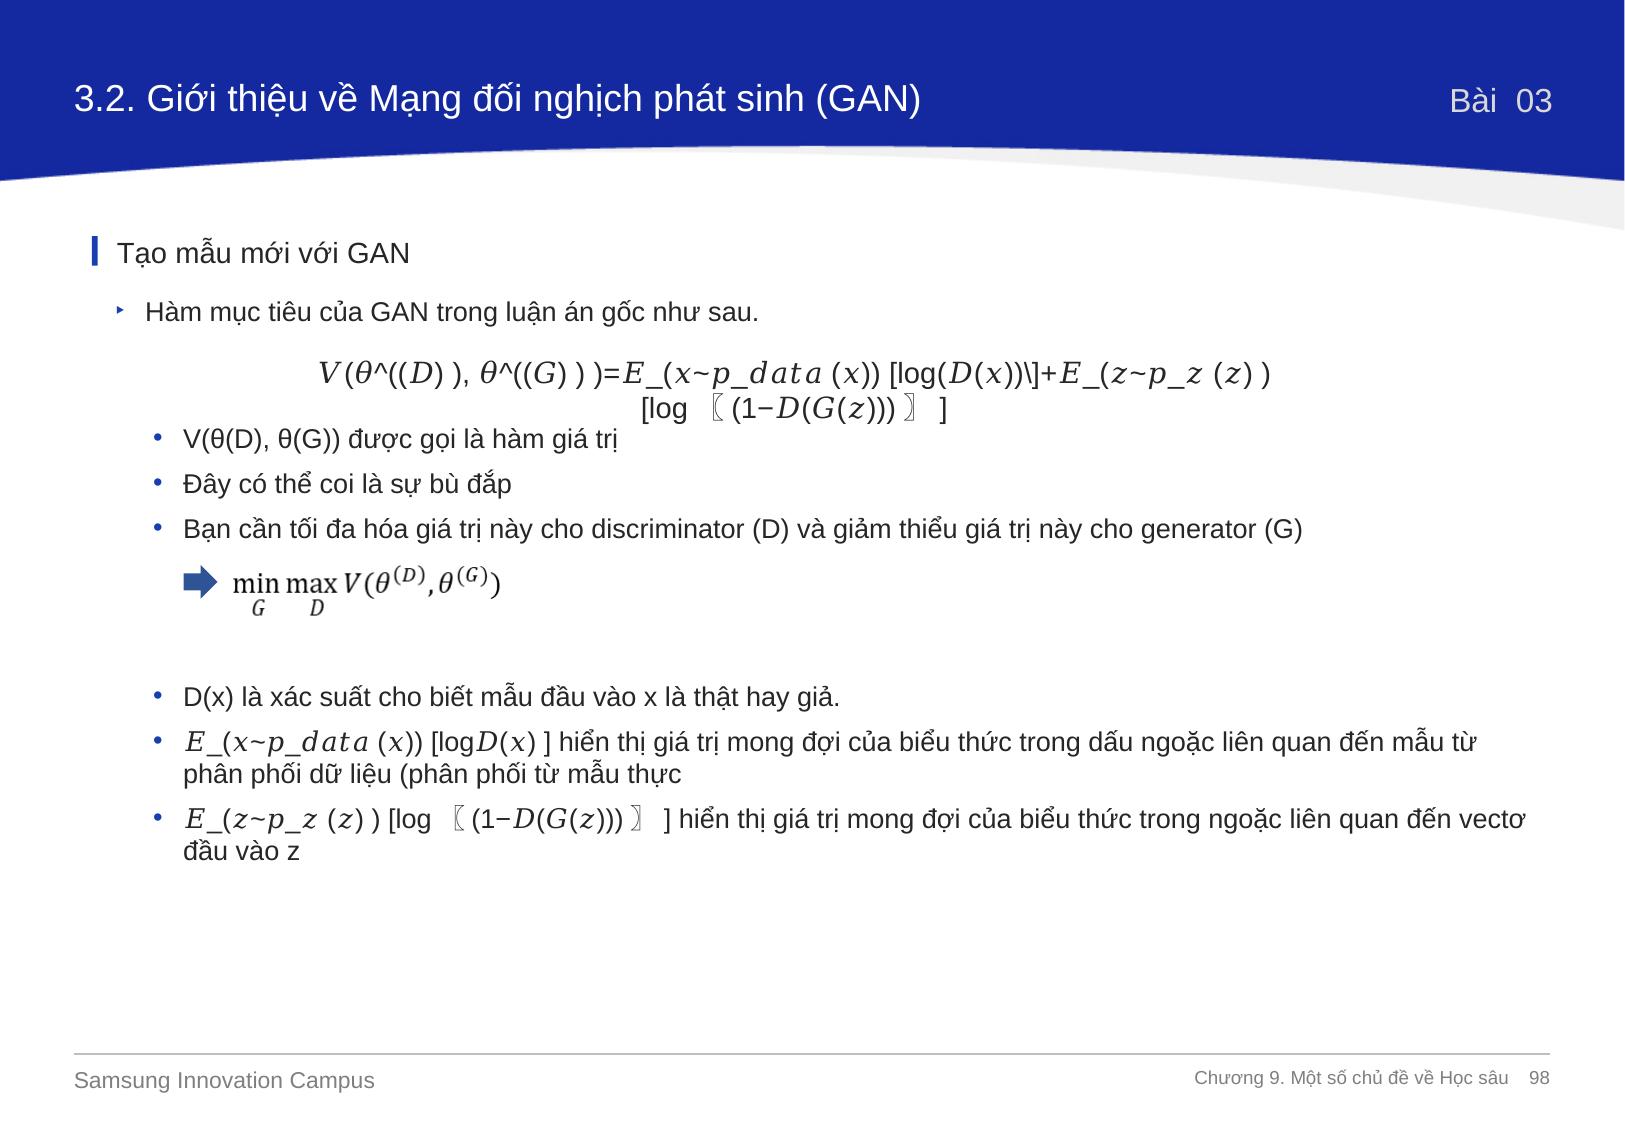

3.2. Giới thiệu về Mạng đối nghịch phát sinh (GAN)
Bài  03
Tạo mẫu mới với GAN

Hàm mục tiêu của GAN trong luận án gốc như sau.
𝑉(𝜃^((𝐷) ), 𝜃^((𝐺) ) )=𝐸_(𝑥~𝑝_𝑑𝑎𝑡𝑎 (𝑥)) [log⁡(𝐷(𝑥))\]+𝐸_(𝑧~𝑝_𝑧 (𝑧) ) [log⁡〖(1−𝐷(𝐺(𝑧)))〗]
V(θ(D), θ(G)) được gọi là hàm giá trị
Đây có thể coi là sự bù đắp
Bạn cần tối đa hóa giá trị này cho discriminator (D) và giảm thiểu giá trị này cho generator (G)

D(x) là xác suất cho biết mẫu đầu vào x là thật hay giả.
𝐸_(𝑥~𝑝_𝑑𝑎𝑡𝑎 (𝑥)) [log⁡𝐷(𝑥) ] hiển thị giá trị mong đợi của biểu thức trong dấu ngoặc liên quan đến mẫu từ phân phối dữ liệu (phân phối từ mẫu thực
𝐸_(𝑧~𝑝_𝑧 (𝑧) ) [log⁡〖(1−𝐷(𝐺(𝑧)))〗] hiển thị giá trị mong đợi của biểu thức trong ngoặc liên quan đến vectơ đầu vào z